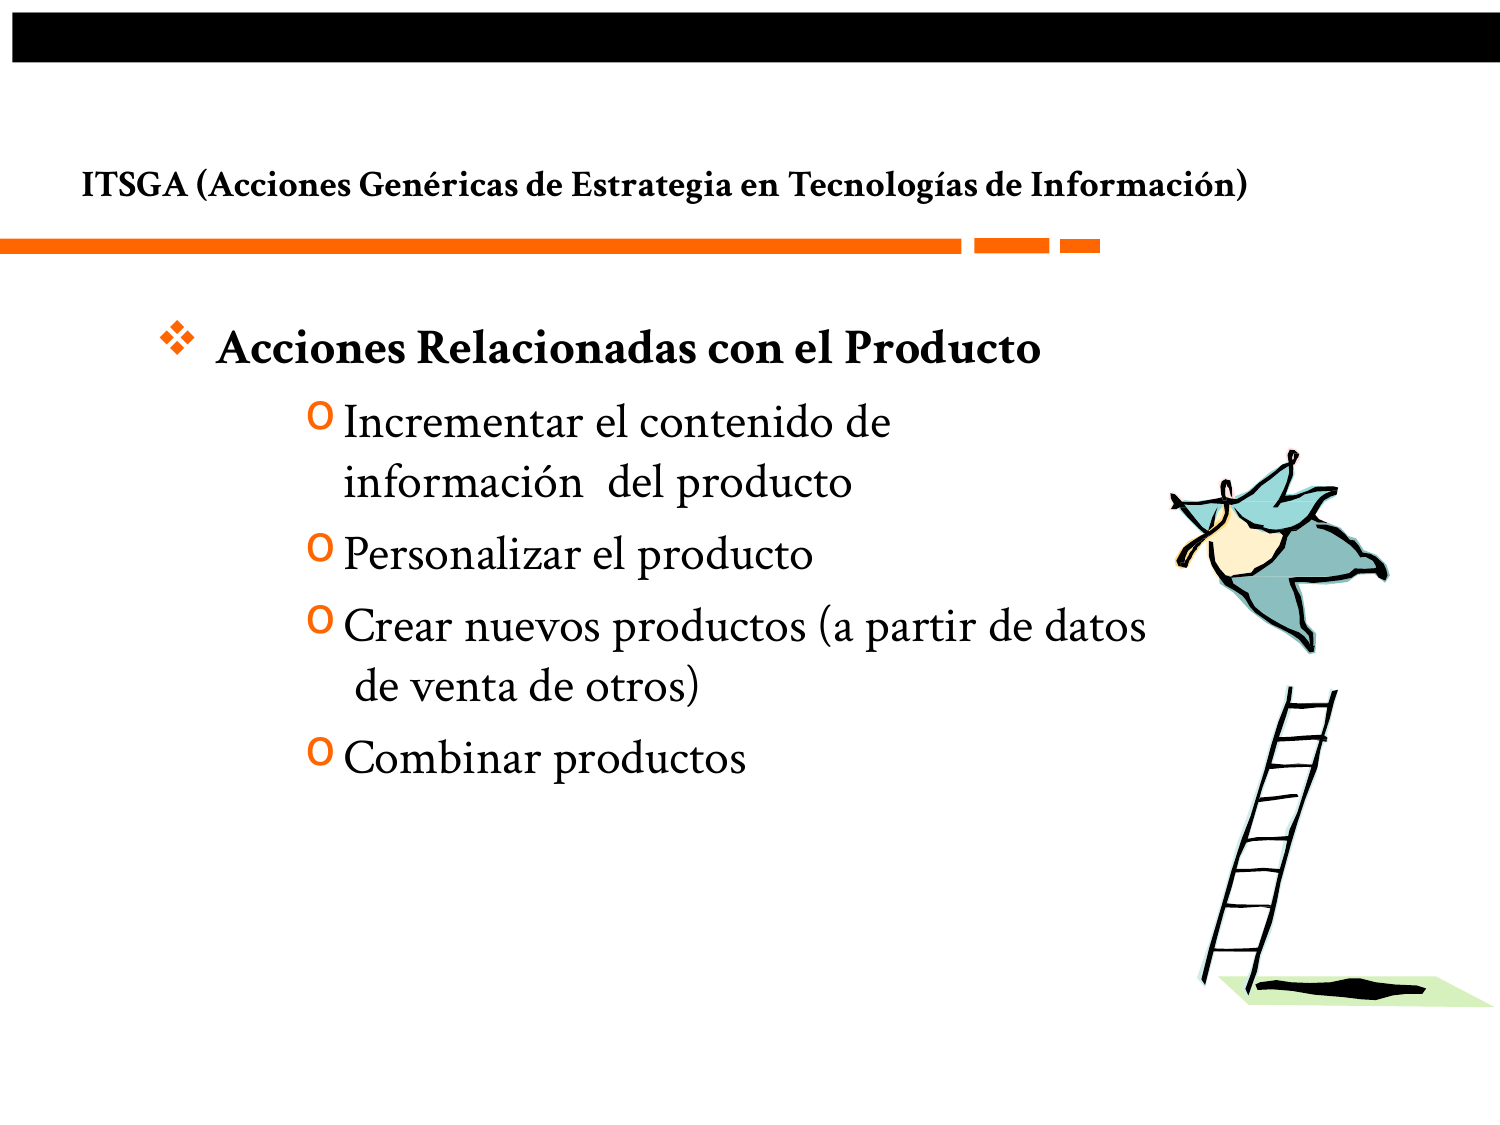

# ITSGA (Acciones Genéricas de Estrategia en Tecnologías de Información)

Acciones Relacionadas con el Producto
Incrementar el contenido de información  del producto
Personalizar el producto
Crear nuevos productos (a partir de datos  de venta de otros)
Combinar productos